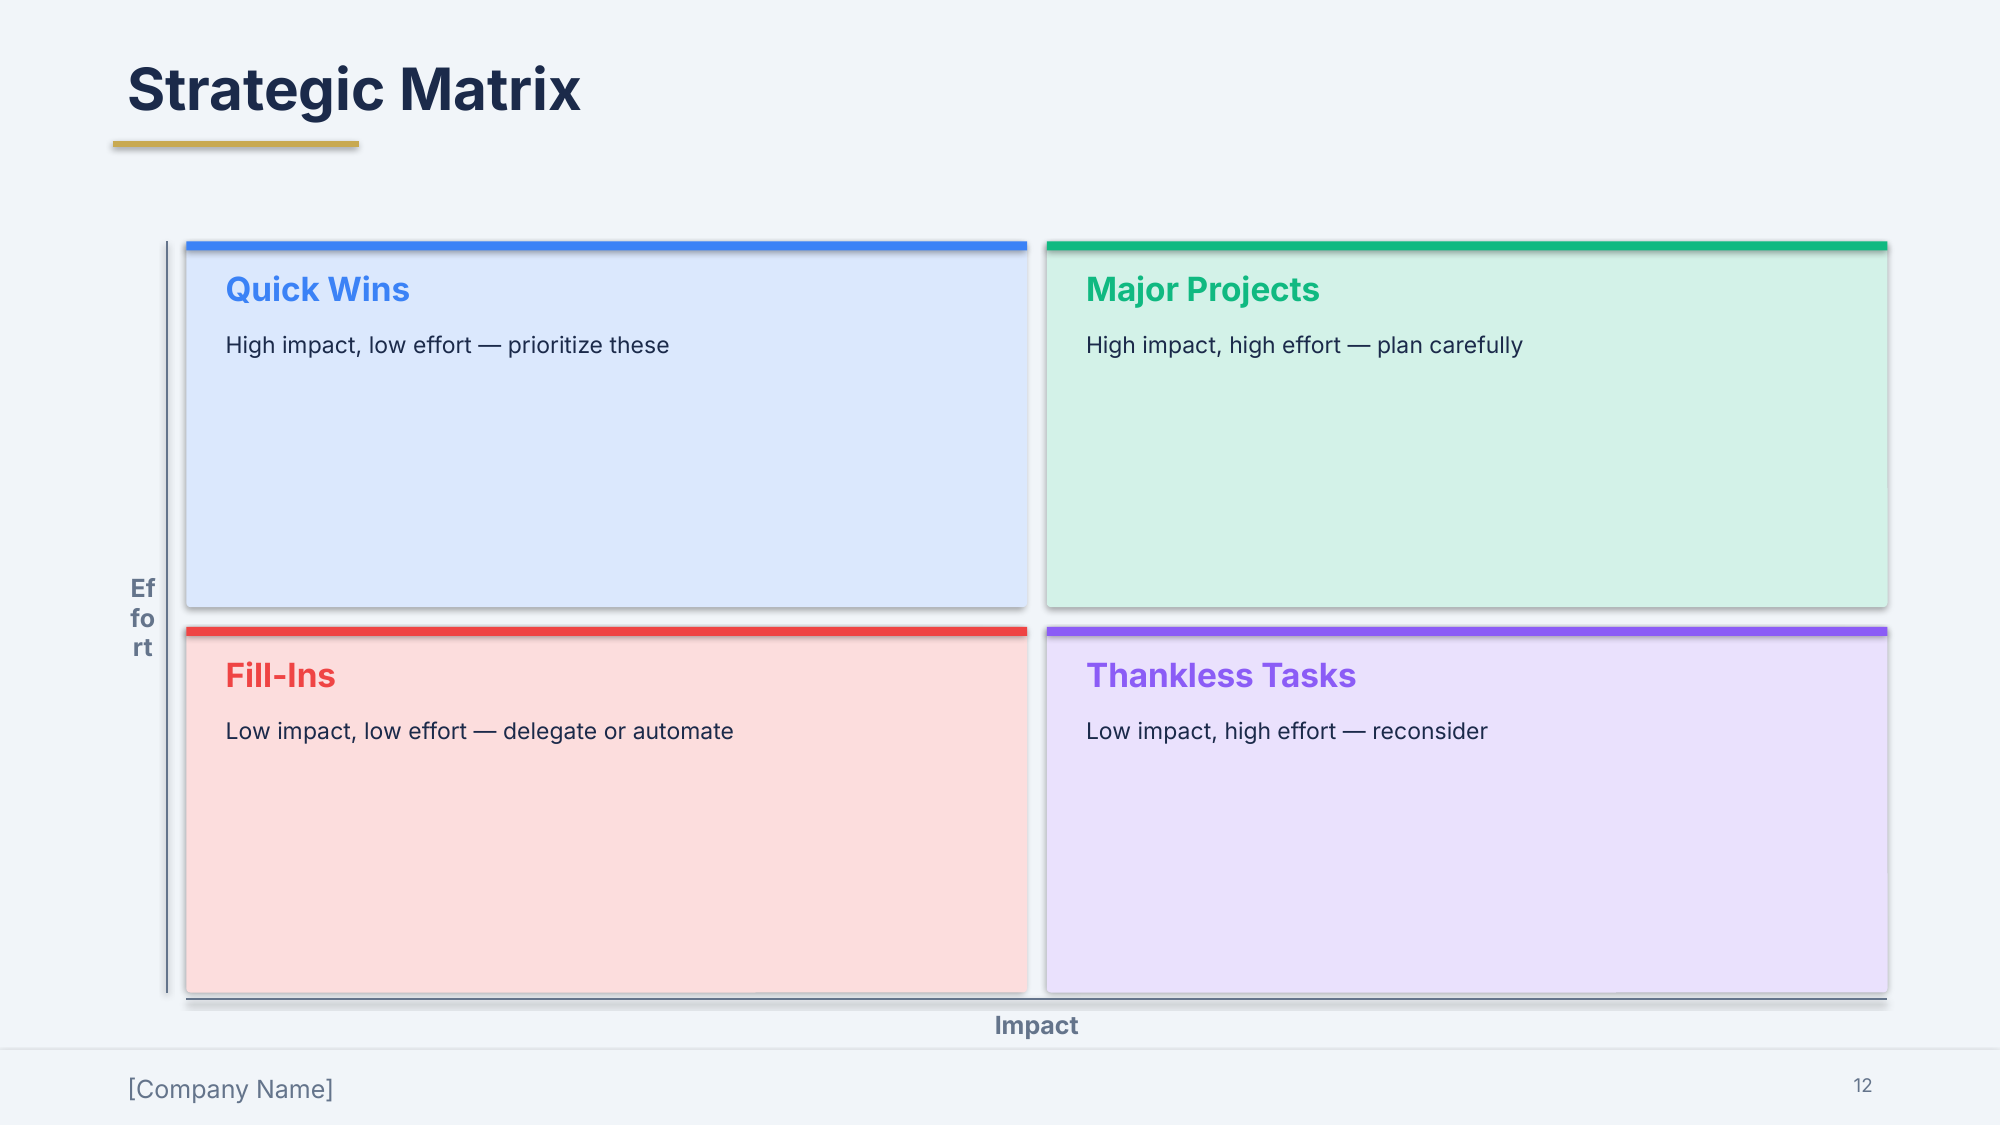

Strategic Matrix

Quick Wins
Major Projects
High impact, low effort — prioritize these
High impact, high effort — plan carefully
Effort

Fill-Ins
Thankless Tasks
Low impact, low effort — delegate or automate
Low impact, high effort — reconsider
Impact

[Company Name]
12